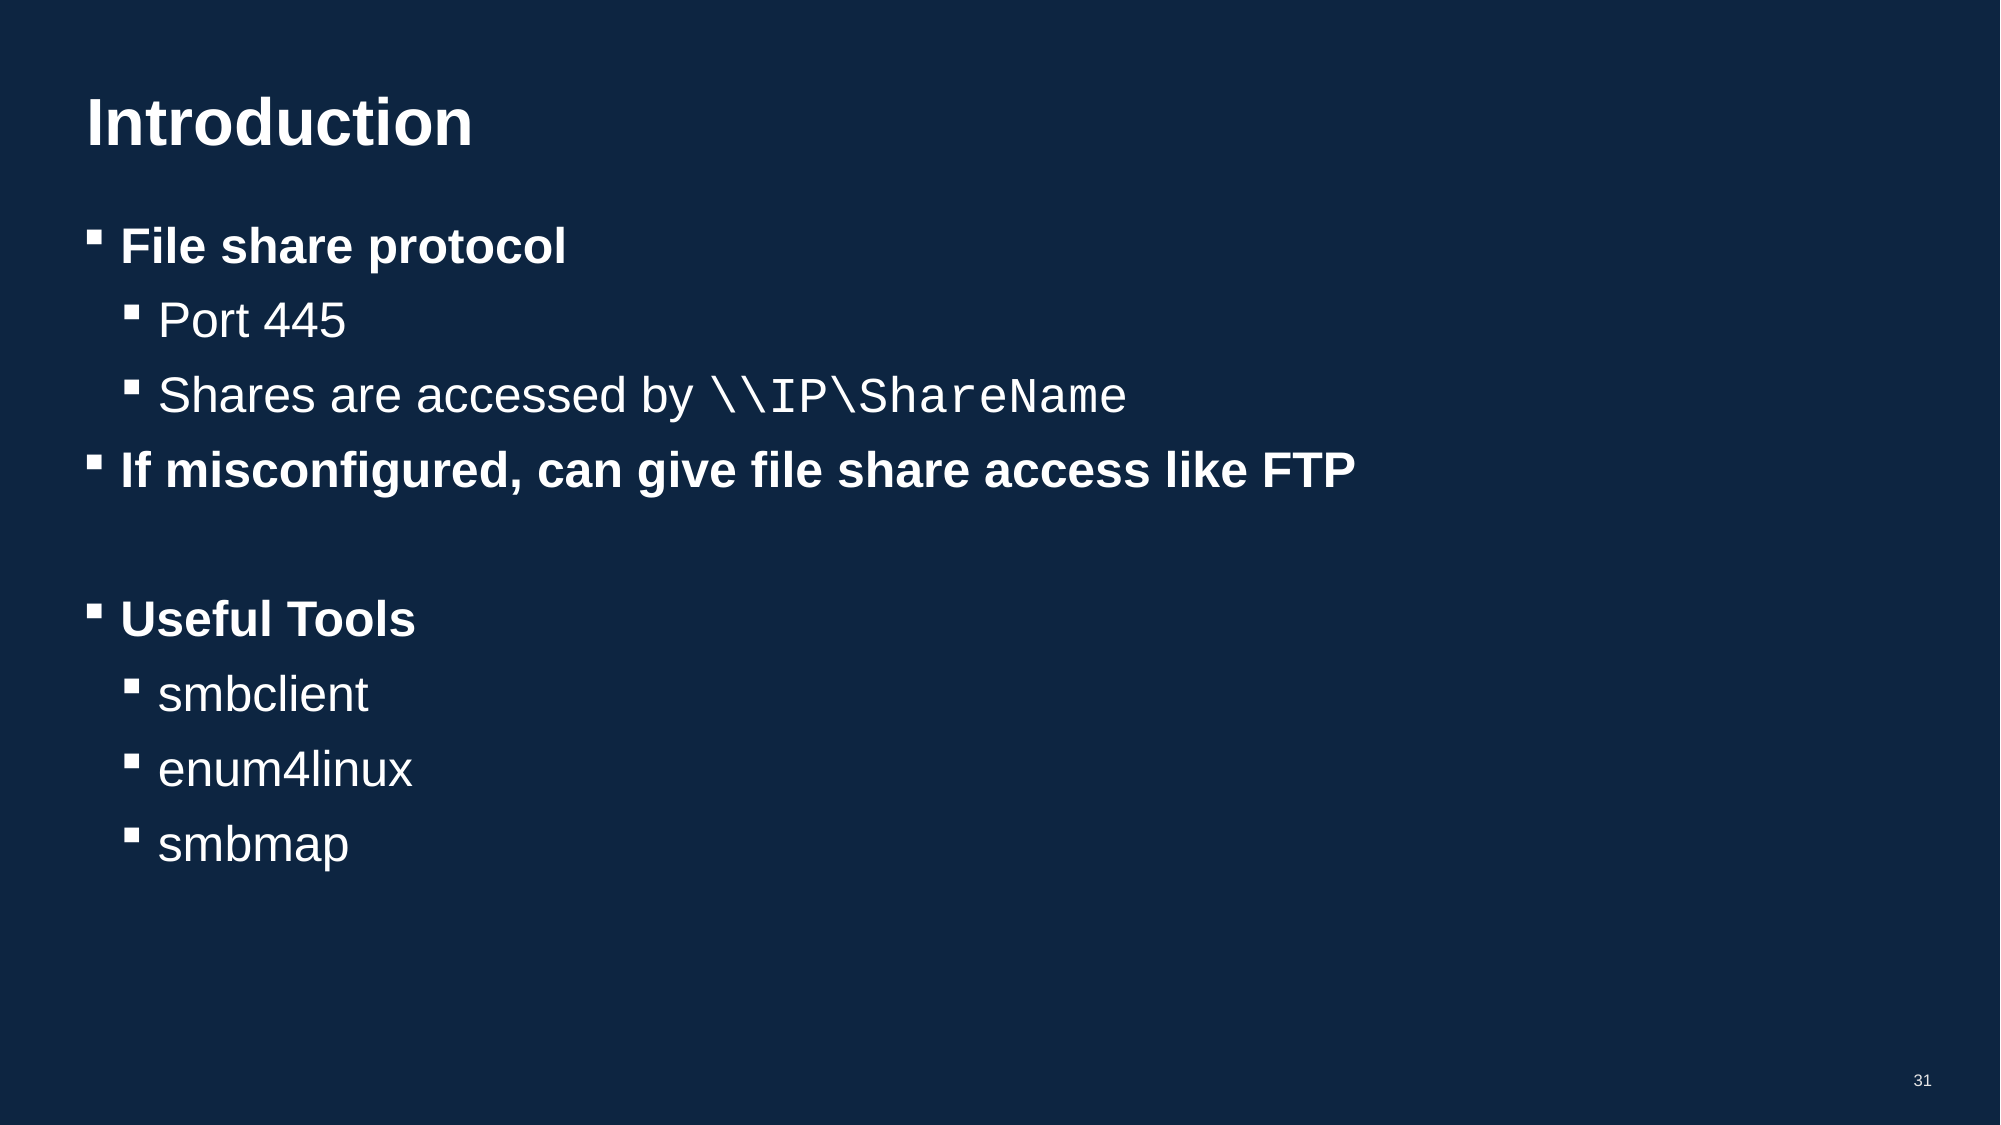

# Introduction
File share protocol
Port 445
Shares are accessed by \\IP\ShareName
If misconfigured, can give file share access like FTP

Useful Tools
smbclient
enum4linux
smbmap
31